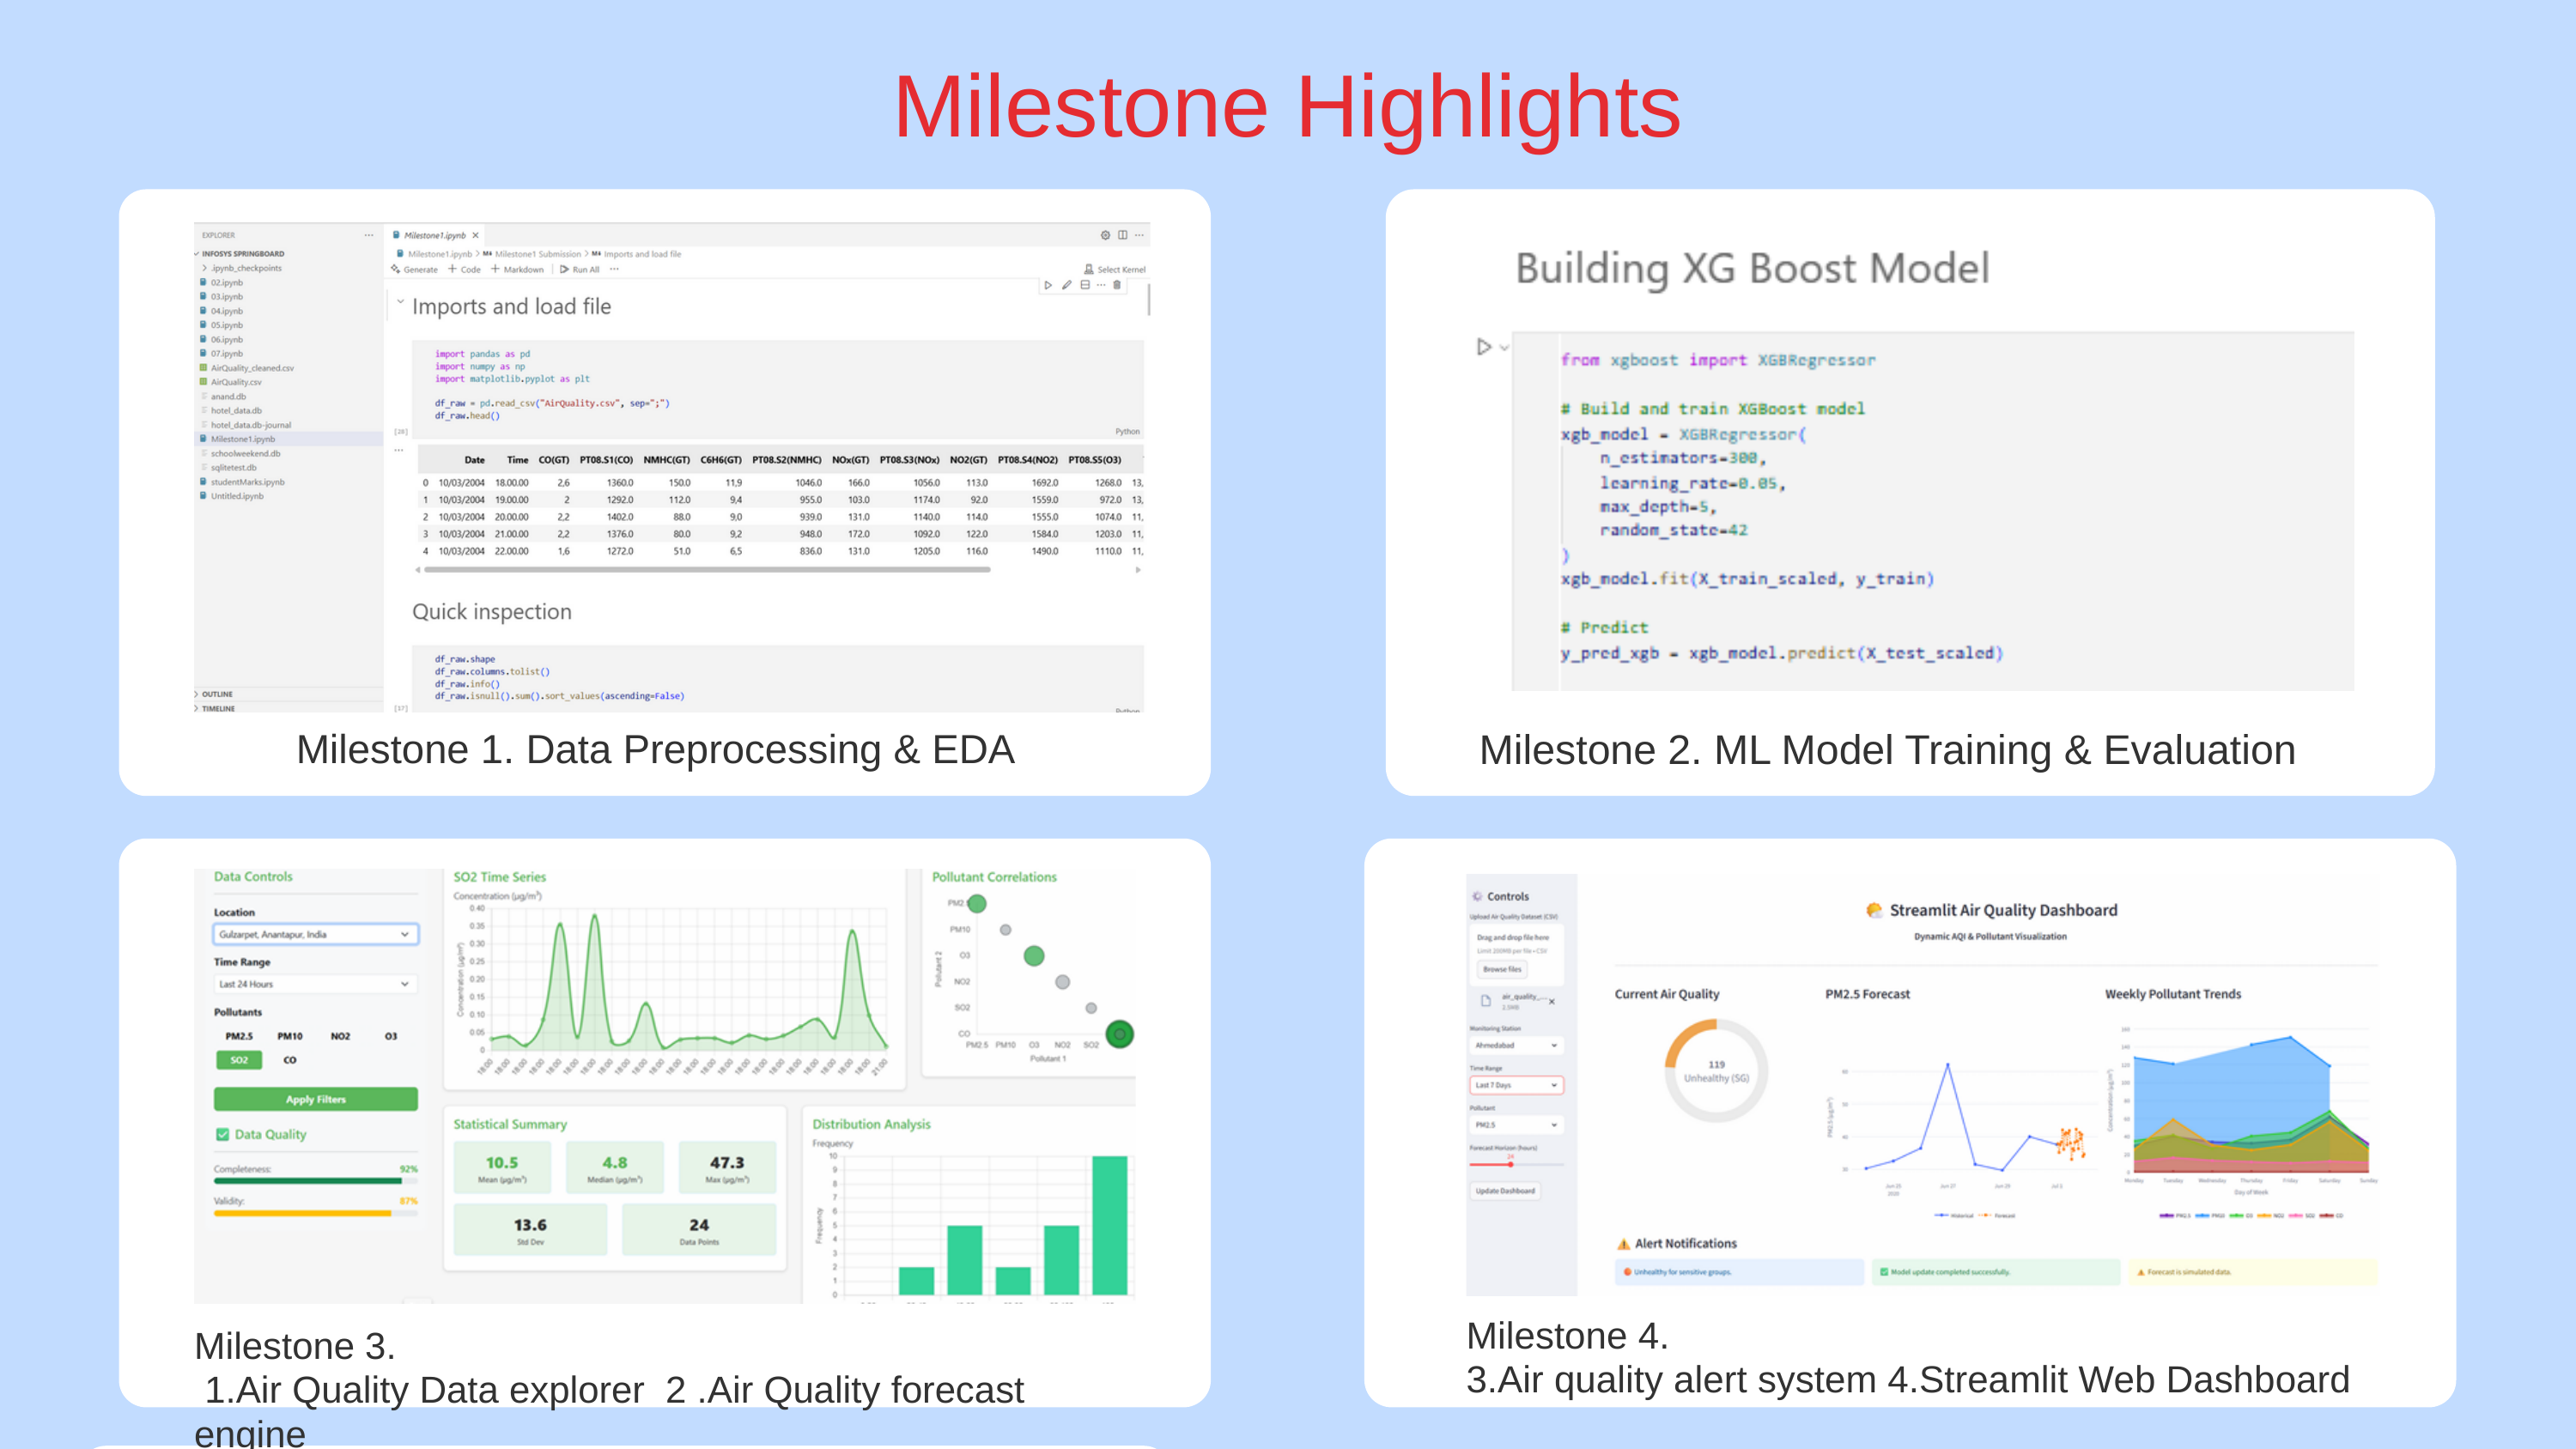

Milestone Highlights

Milestone 1. Data Preprocessing & EDA
Milestone 2. ML Model Training & Evaluation

Milestone 4.
3.Air quality alert system 4.Streamlit Web Dashboard
Milestone 3.
 1.Air Quality Data explorer  2 .Air Quality forecast engine